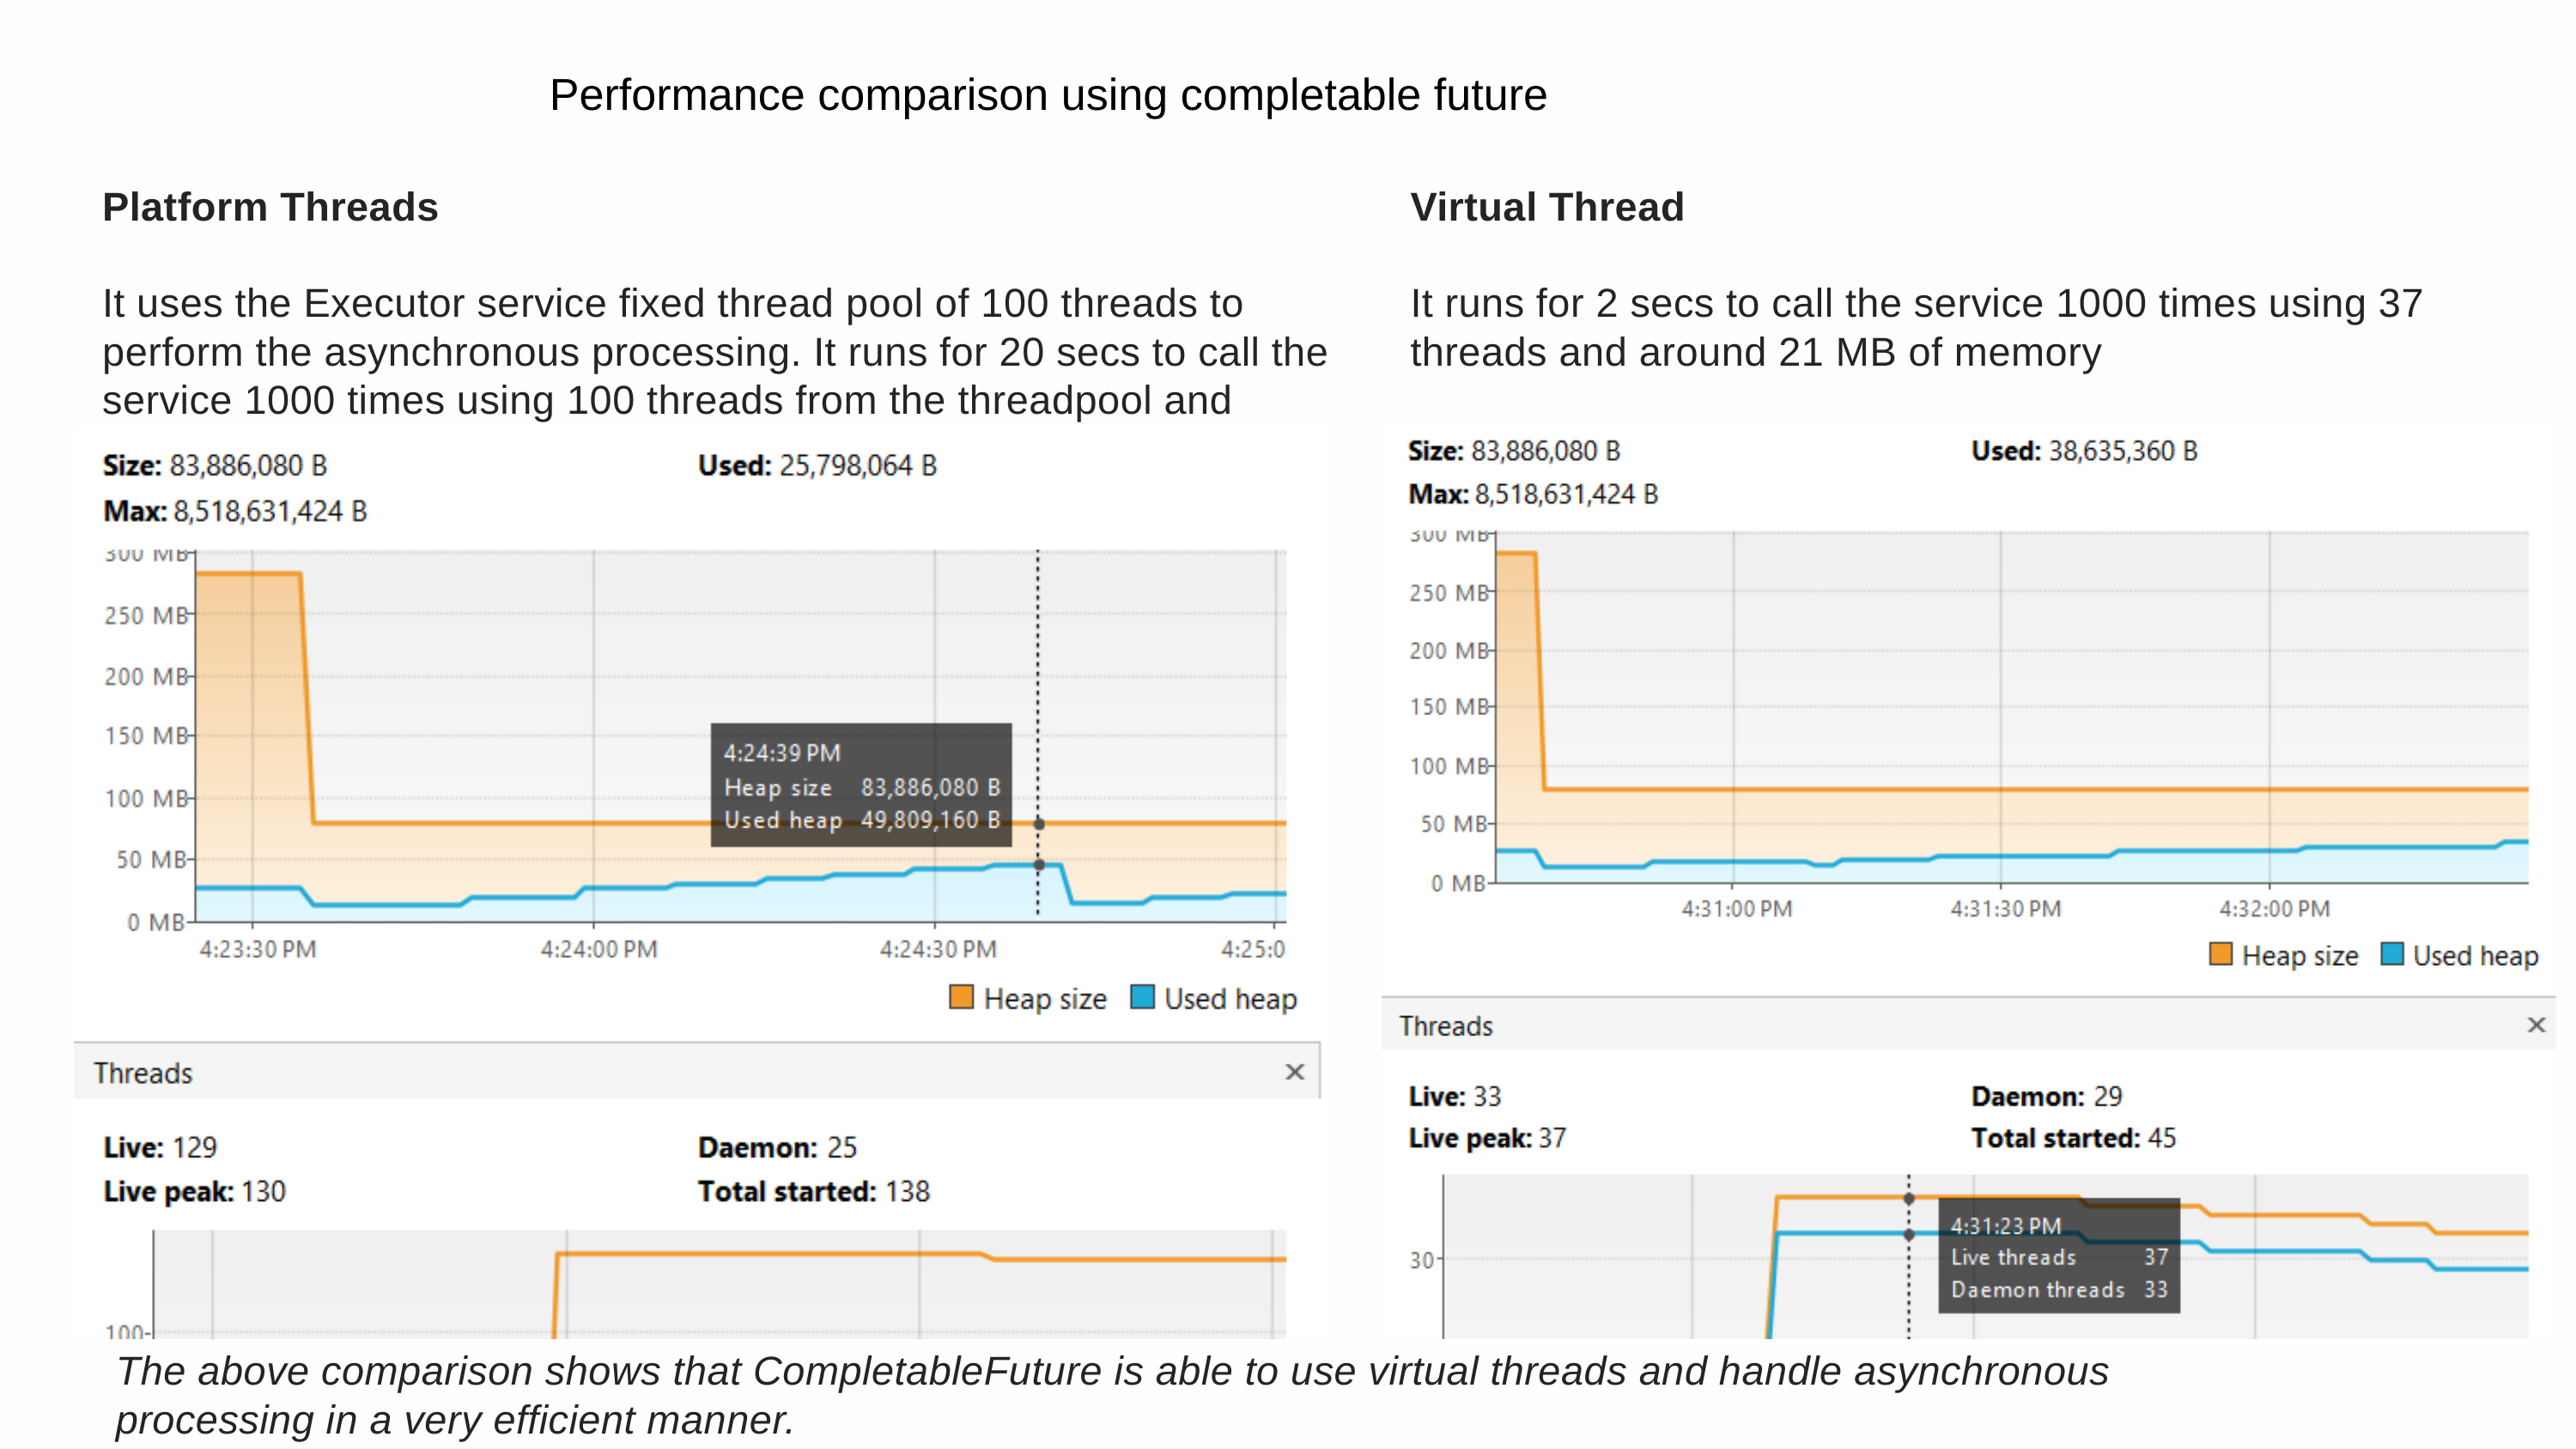

Performance comparison using completable future
Platform Threads

It uses the Executor service fixed thread pool of 100 threads to perform the asynchronous processing. It runs for 20 secs to call the service 1000 times using 100 threads from the threadpool and around 50 MB of memory

Virtual Thread

It runs for 2 secs to call the service 1000 times using 37 threads and around 21 MB of memory

The above comparison shows that CompletableFuture is able to use virtual threads and handle asynchronous processing in a very efficient manner.